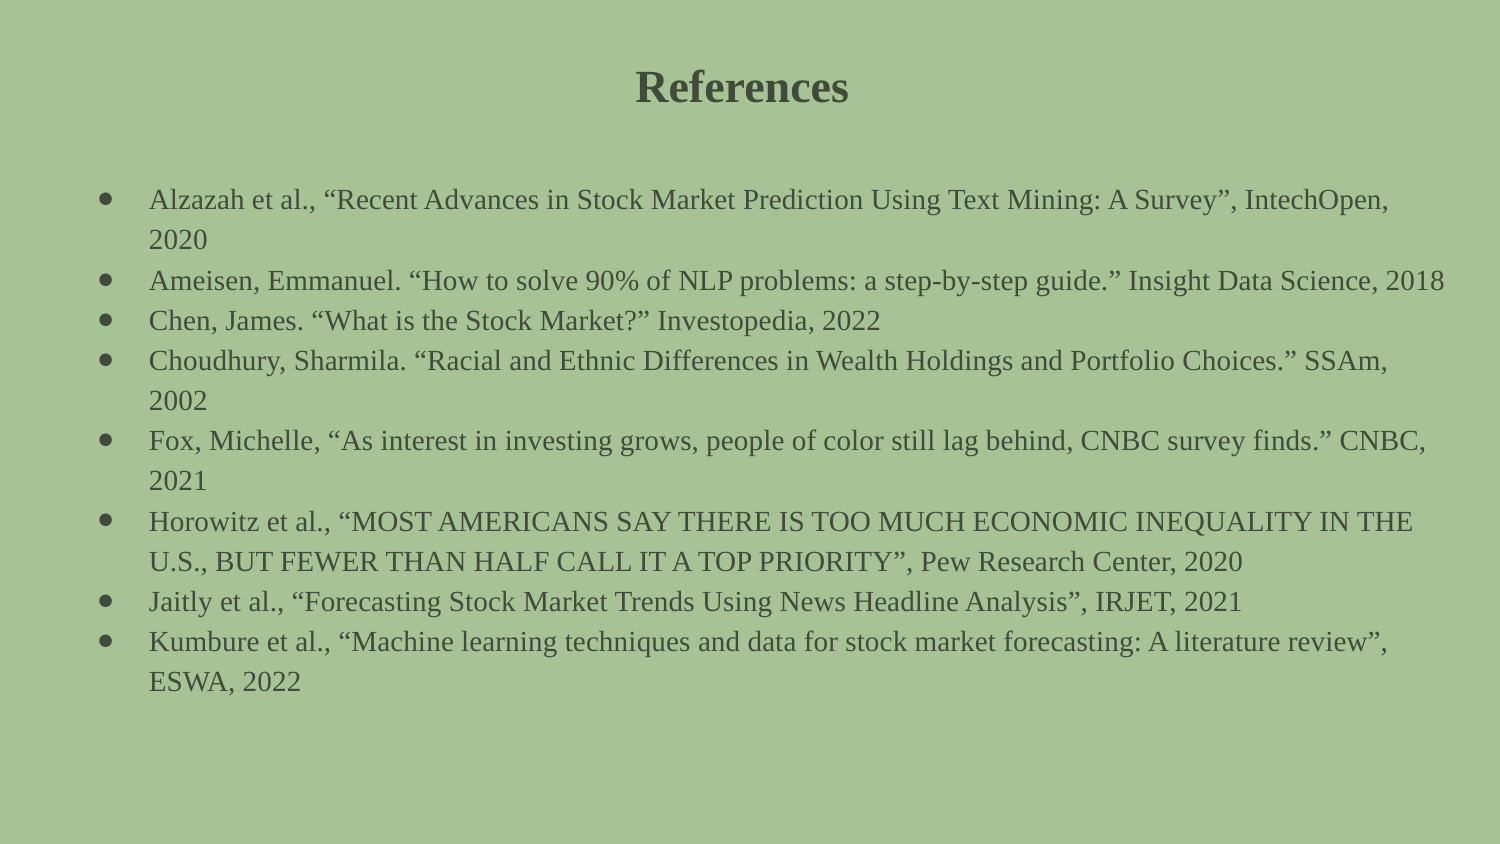

# References
Alzazah et al., “Recent Advances in Stock Market Prediction Using Text Mining: A Survey”, IntechOpen, 2020
Ameisen, Emmanuel. “How to solve 90% of NLP problems: a step-by-step guide.” Insight Data Science, 2018
Chen, James. “What is the Stock Market?” Investopedia, 2022
Choudhury, Sharmila. “Racial and Ethnic Differences in Wealth Holdings and Portfolio Choices.” SSAm, 2002
Fox, Michelle, “As interest in investing grows, people of color still lag behind, CNBC survey finds.” CNBC, 2021
Horowitz et al., “MOST AMERICANS SAY THERE IS TOO MUCH ECONOMIC INEQUALITY IN THE U.S., BUT FEWER THAN HALF CALL IT A TOP PRIORITY”, Pew Research Center, 2020
Jaitly et al., “Forecasting Stock Market Trends Using News Headline Analysis”, IRJET, 2021
Kumbure et al., “Machine learning techniques and data for stock market forecasting: A literature review”, ESWA, 2022